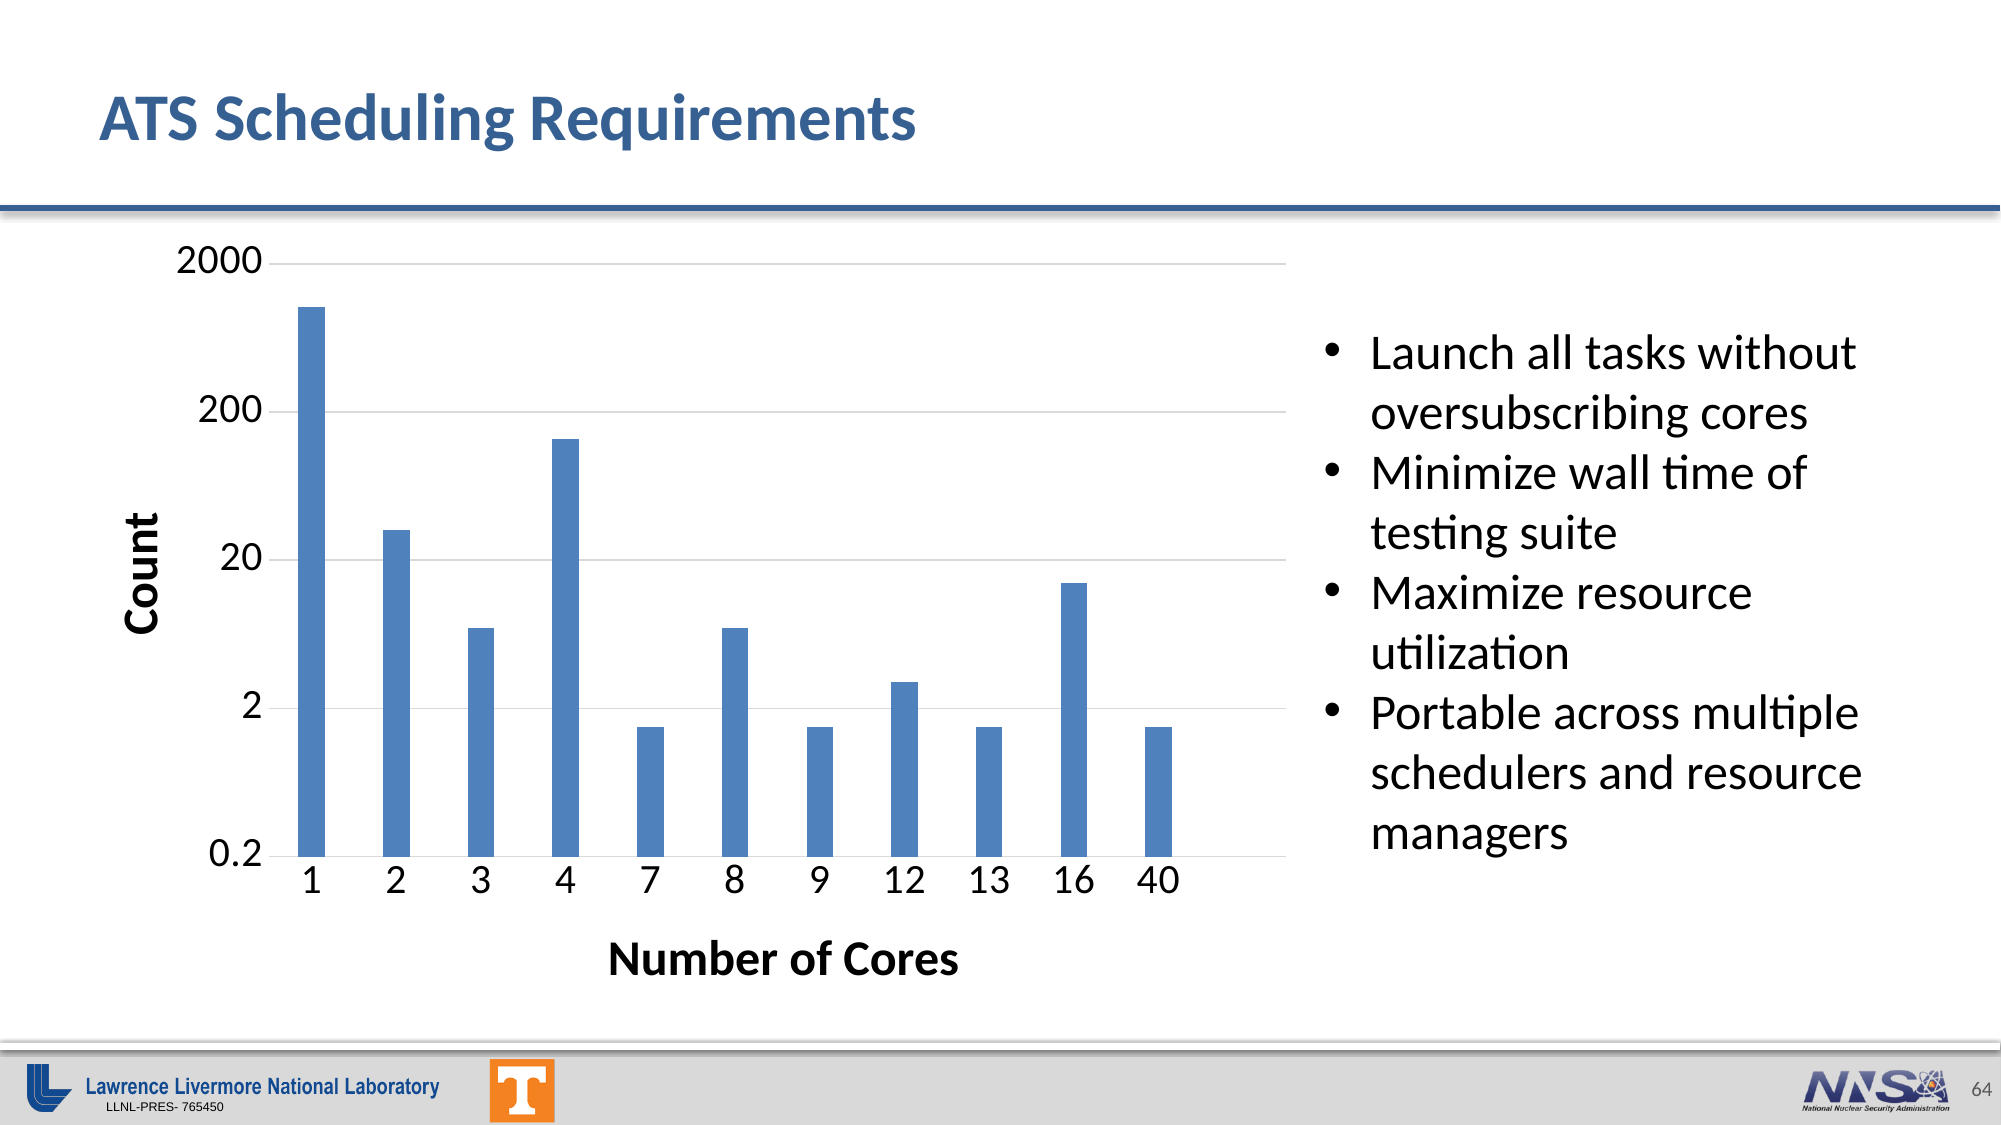

# ATS Scheduling Requirements

### Chart

| Category | Count |
|---|---|
| 1 | 1022.0 |
| 2 | 32.0 |
| 3 | 7.0 |
| 4 | 131.0 |
| 7 | 1.5 |
| 8 | 7.0 |
| 9 | 1.5 |
| 12 | 3.0 |
| 13 | 1.5 |
| 16 | 14.0 |
| 40 | 1.5 |
|  | None |
Count
Number of Cores
Launch all tasks without oversubscribing cores
Minimize wall time of testing suite
Maximize resource utilization
Portable across multiple schedulers and resource managers